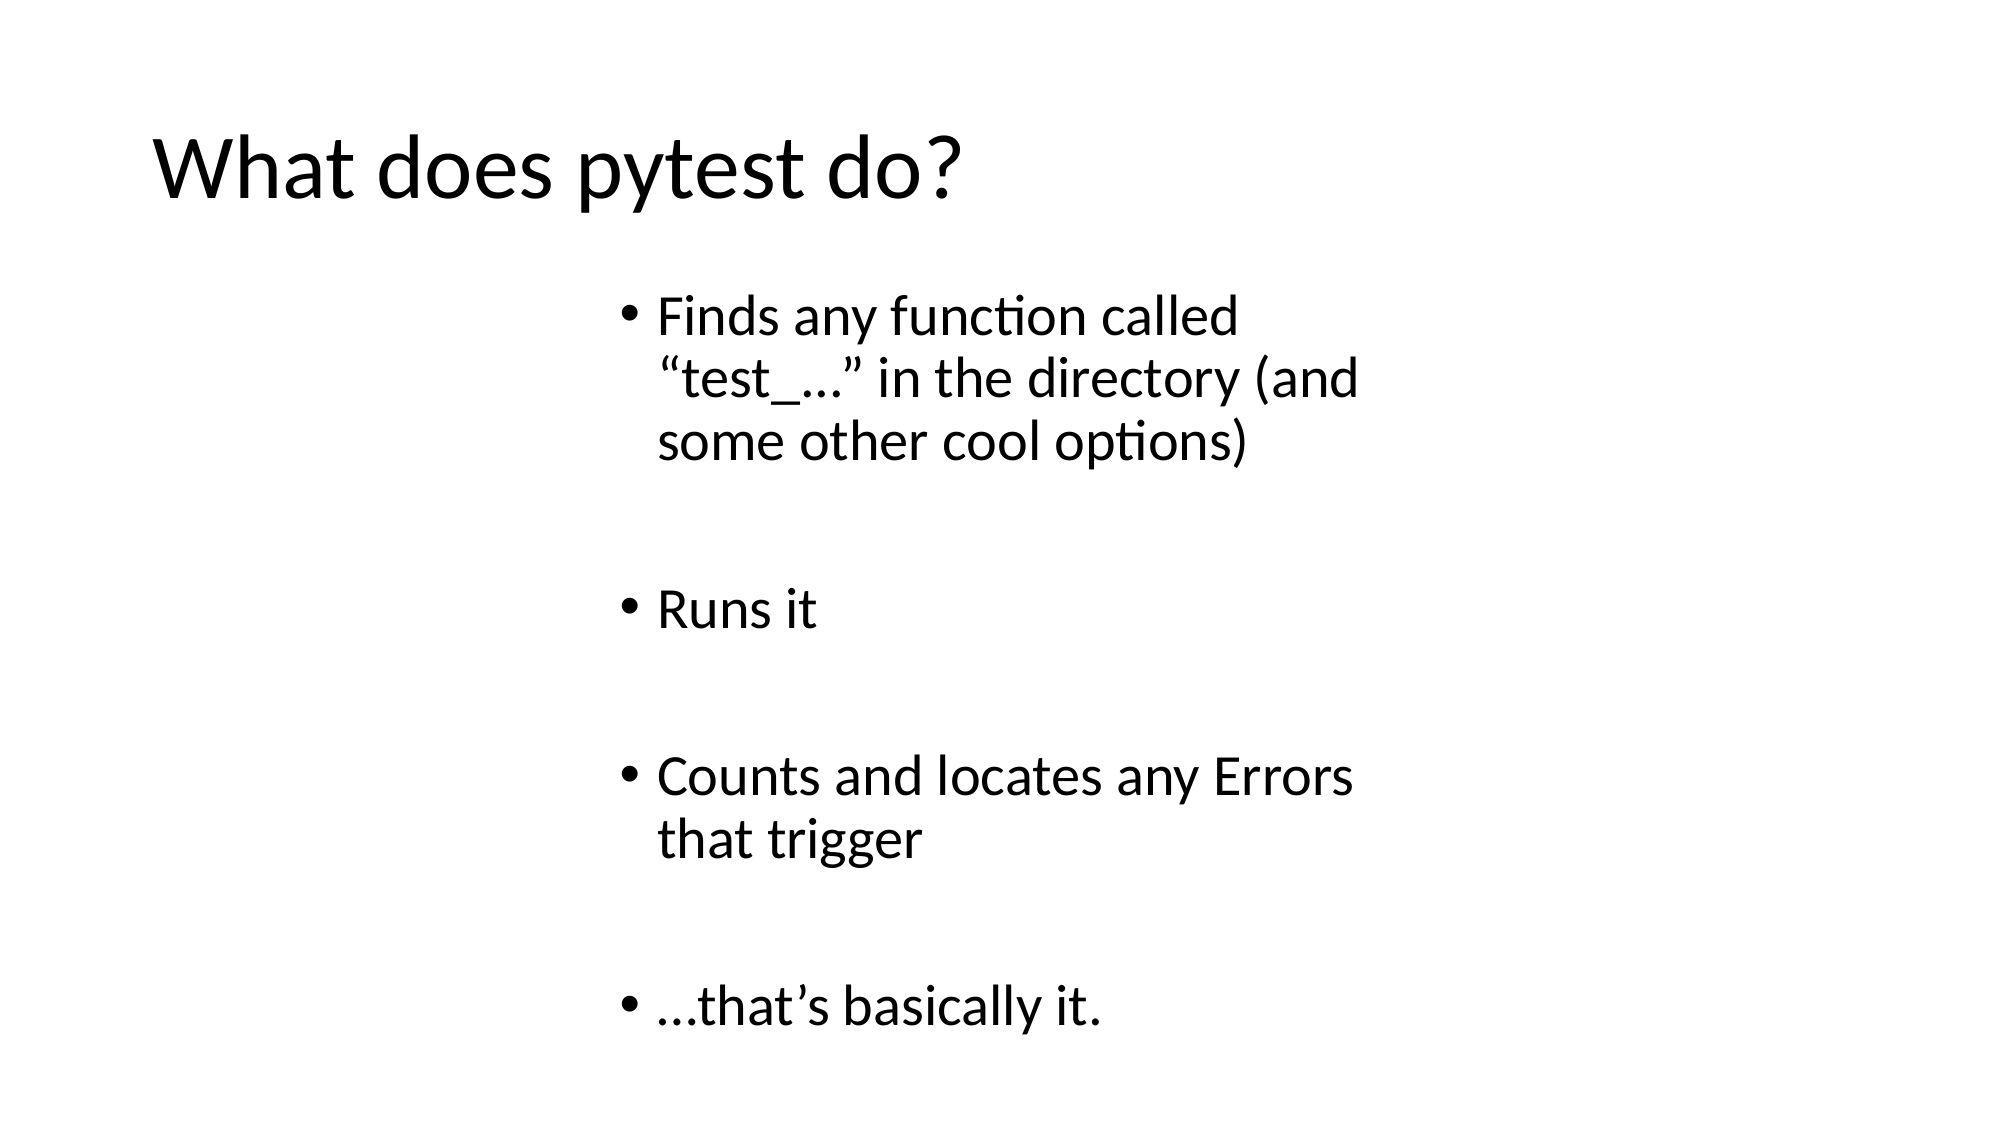

# What does pytest do?
Finds any function called “test_...” in the directory (and some other cool options)

Runs it

Counts and locates any Errors that trigger

…that’s basically it.